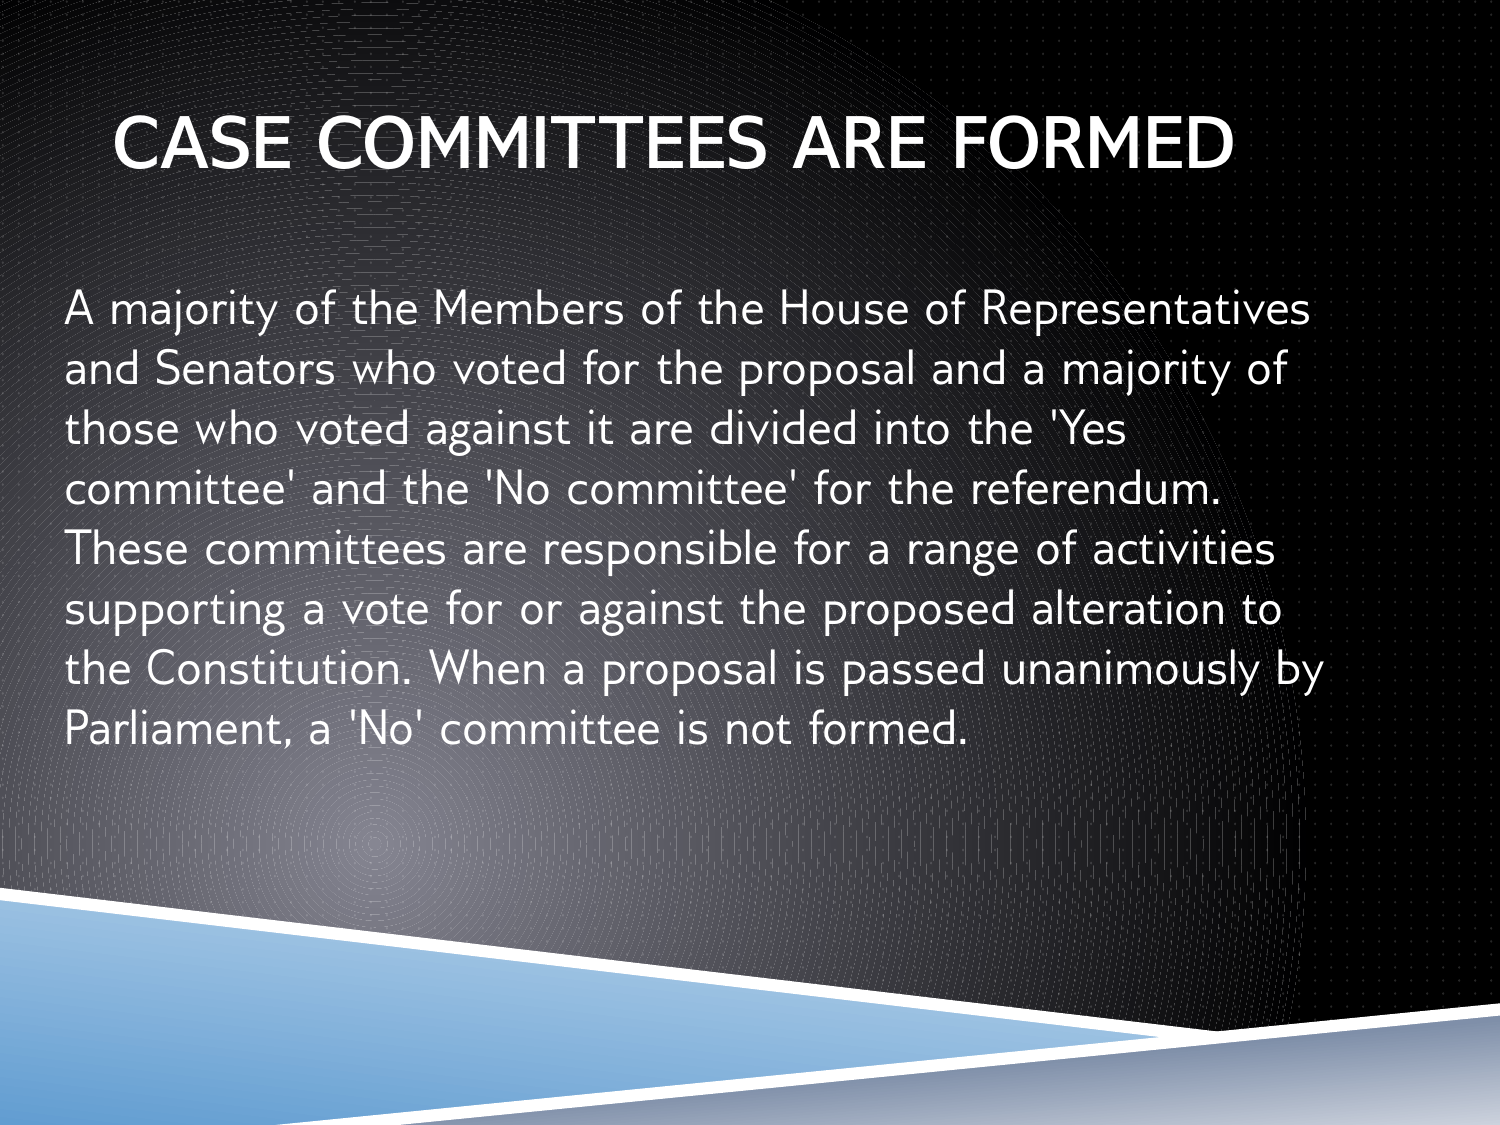

# Case committees are formed
A majority of the Members of the House of Representatives and Senators who voted for the proposal and a majority of those who voted against it are divided into the 'Yes committee' and the 'No committee' for the referendum. These committees are responsible for a range of activities supporting a vote for or against the proposed alteration to the Constitution. When a proposal is passed unanimously by Parliament, a 'No' committee is not formed.